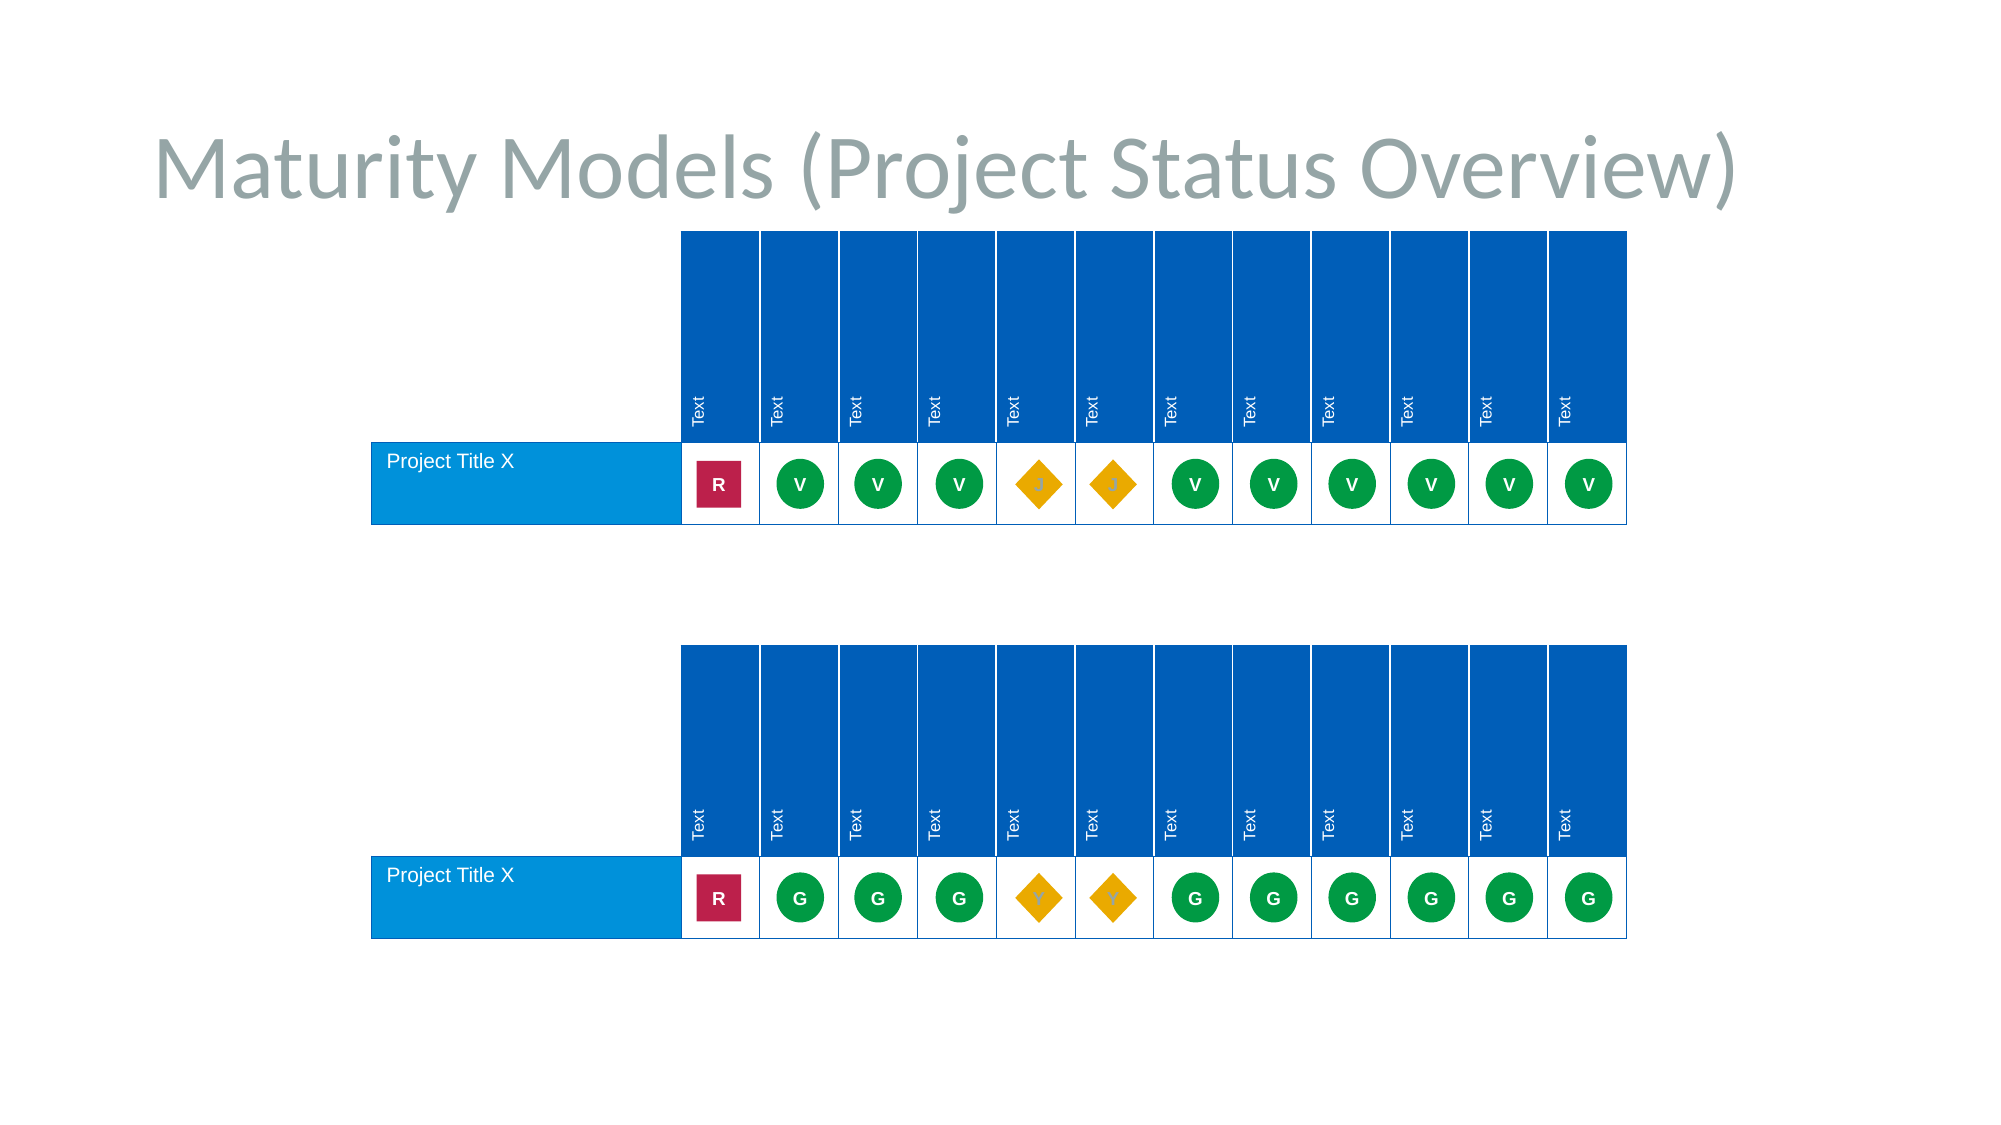

# Maturity Models (Project Status Overview)
|  | Text | Text | Text | Text | Text | Text | Text | Text | Text | Text | Text | Text |
| --- | --- | --- | --- | --- | --- | --- | --- | --- | --- | --- | --- | --- |
| Project Title X |  |  |  |  |  |  |  |  |  |  |  |  |
V
V
V
V
V
V
V
V
V
J
J
R
G
G
G
G
G
G
G
G
G
Y
Y
R
|  | Text | Text | Text | Text | Text | Text | Text | Text | Text | Text | Text | Text |
| --- | --- | --- | --- | --- | --- | --- | --- | --- | --- | --- | --- | --- |
| Project Title X |  |  |  |  |  |  |  |  |  |  |  |  |